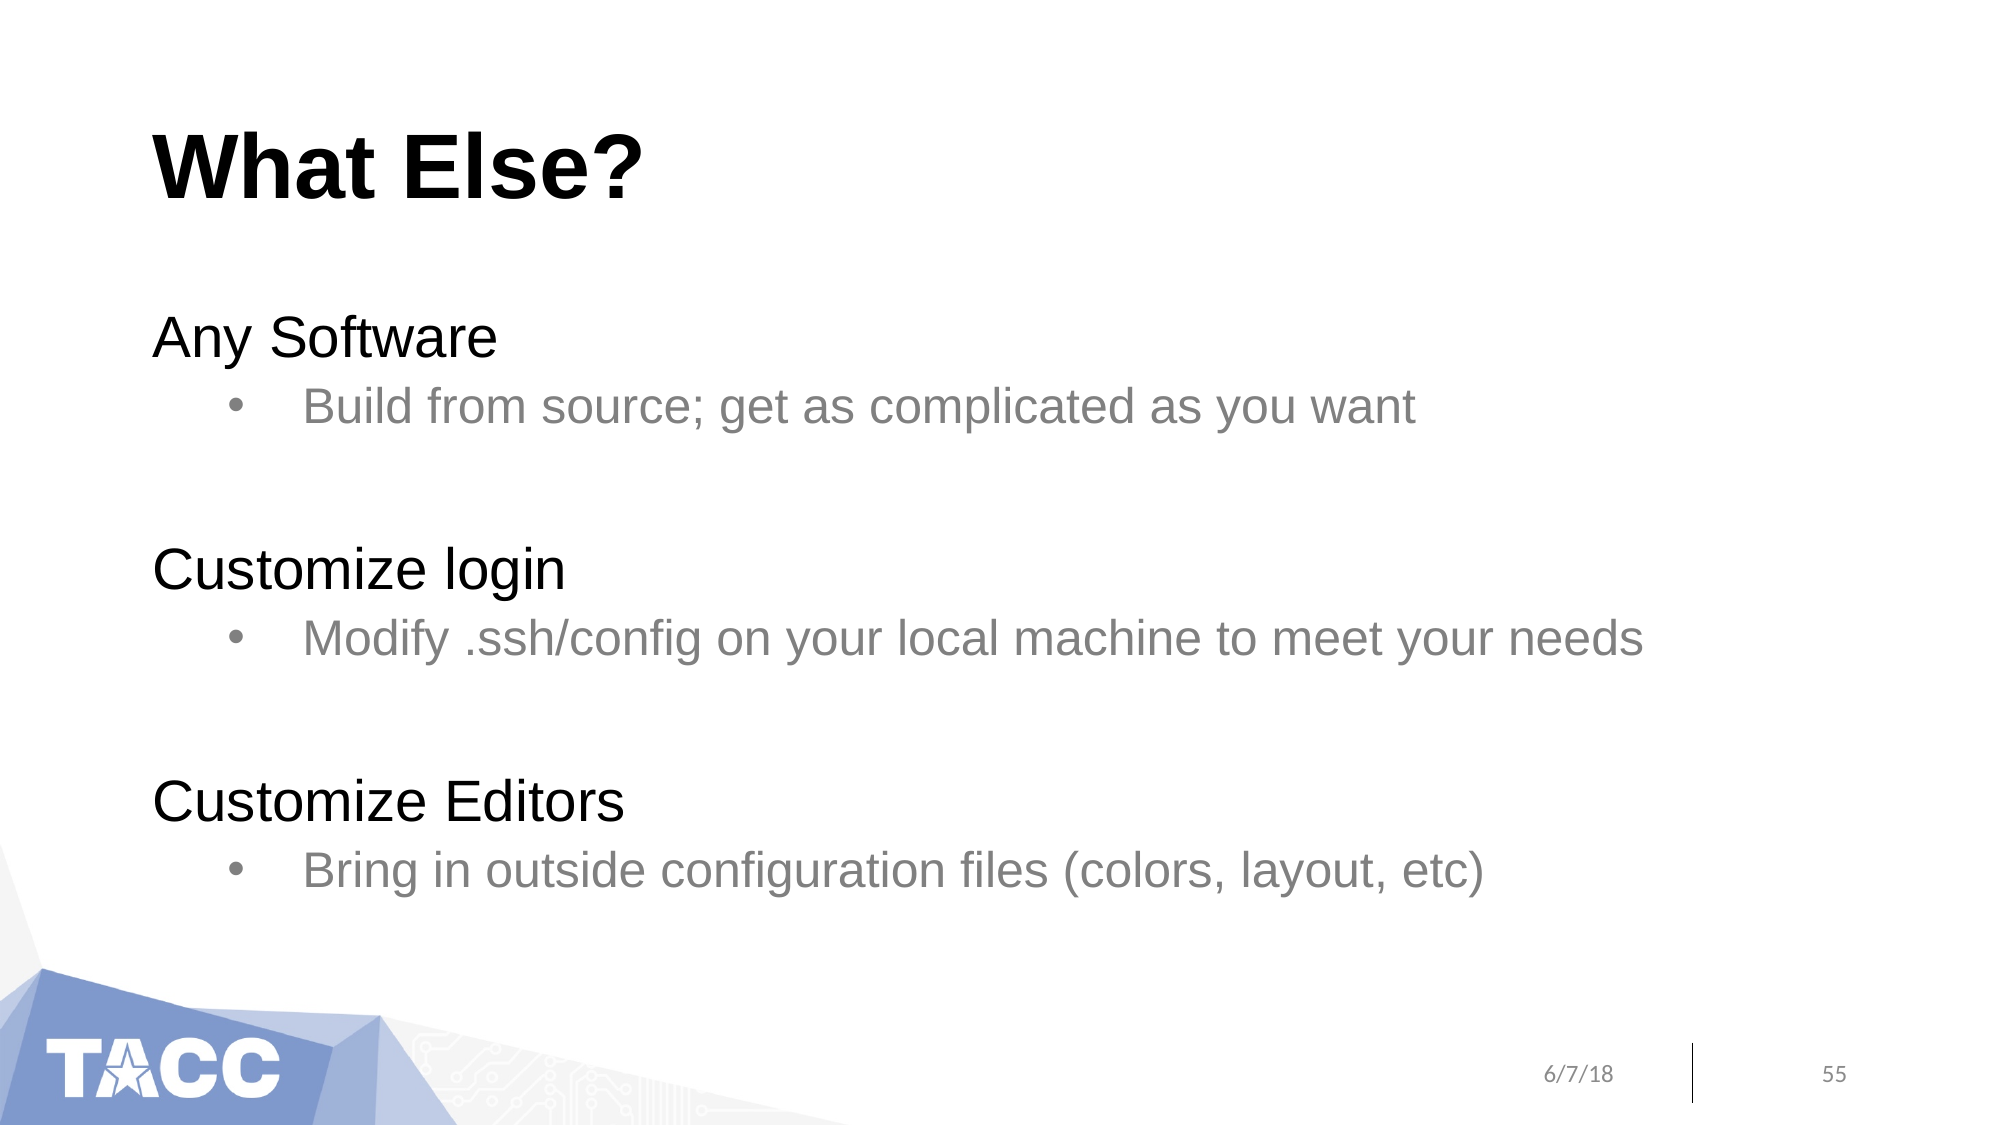

# What Else?
Any Software
Build from source; get as complicated as you want

Customize login
Modify .ssh/config on your local machine to meet your needs

Customize Editors
Bring in outside configuration files (colors, layout, etc)

6/7/18
55